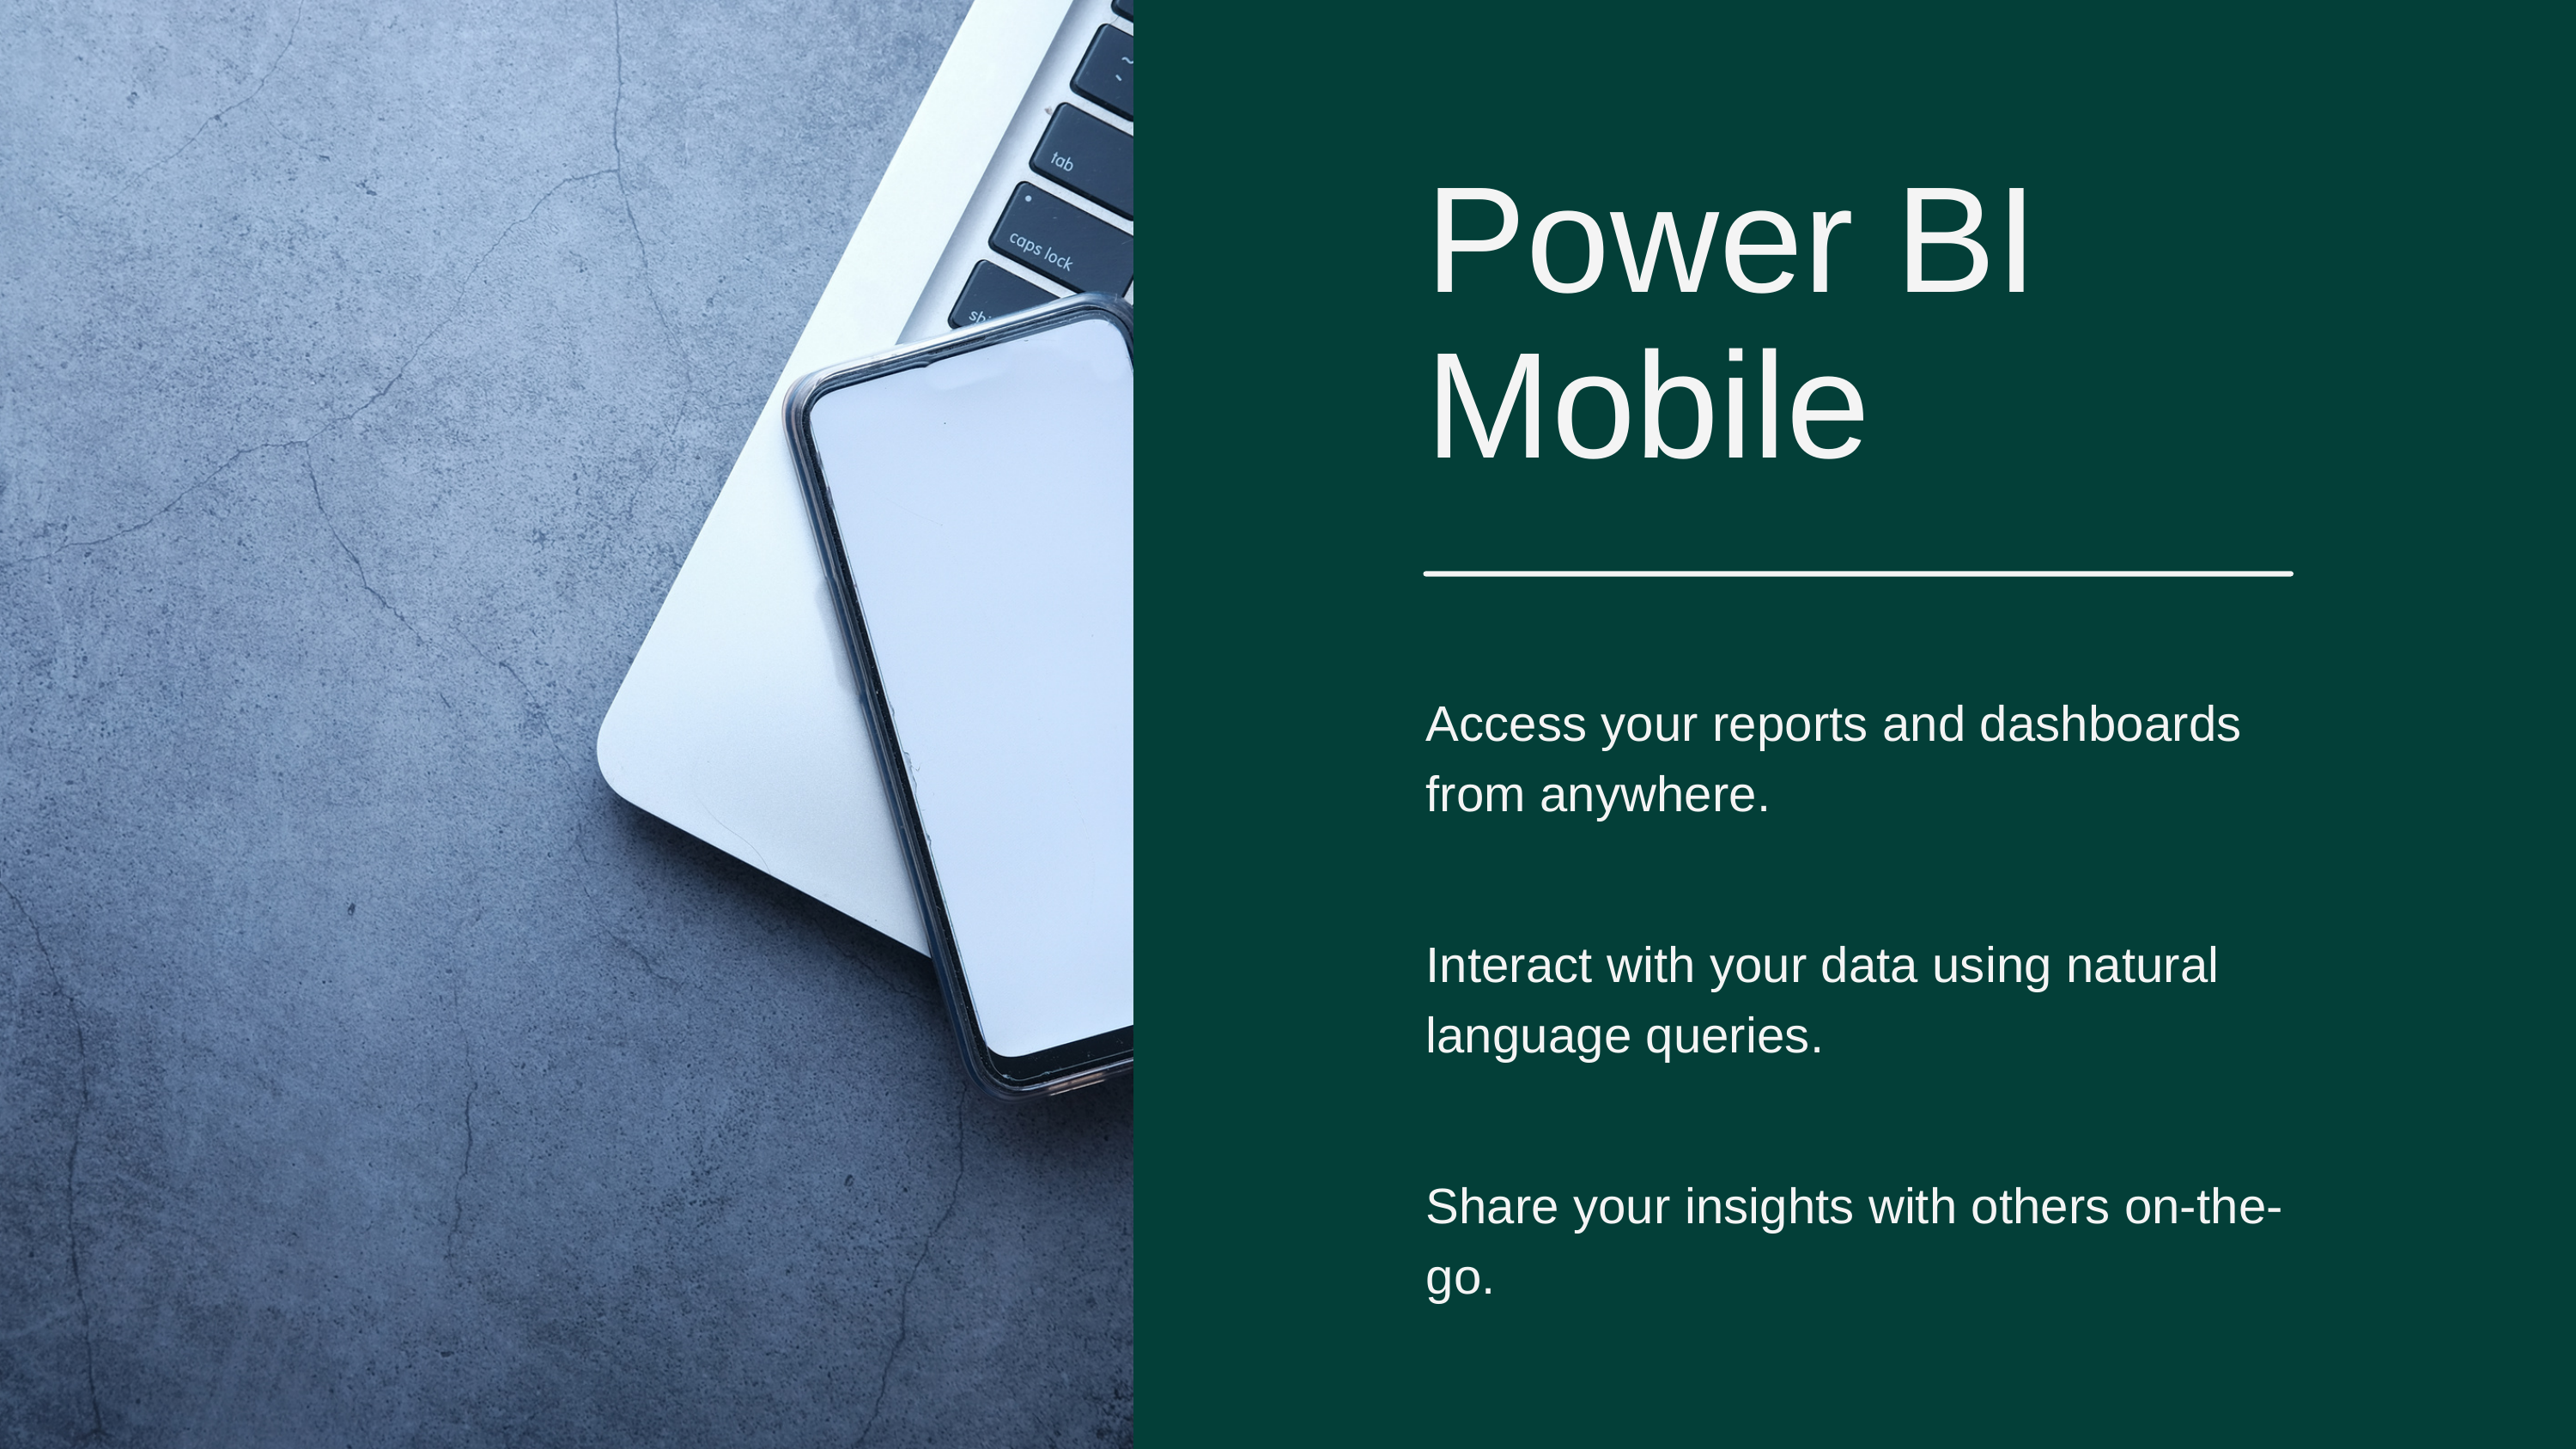

Power BI Mobile

Access your reports and dashboards from anywhere.
Interact with your data using natural language queries.
Share your insights with others on-the-go.